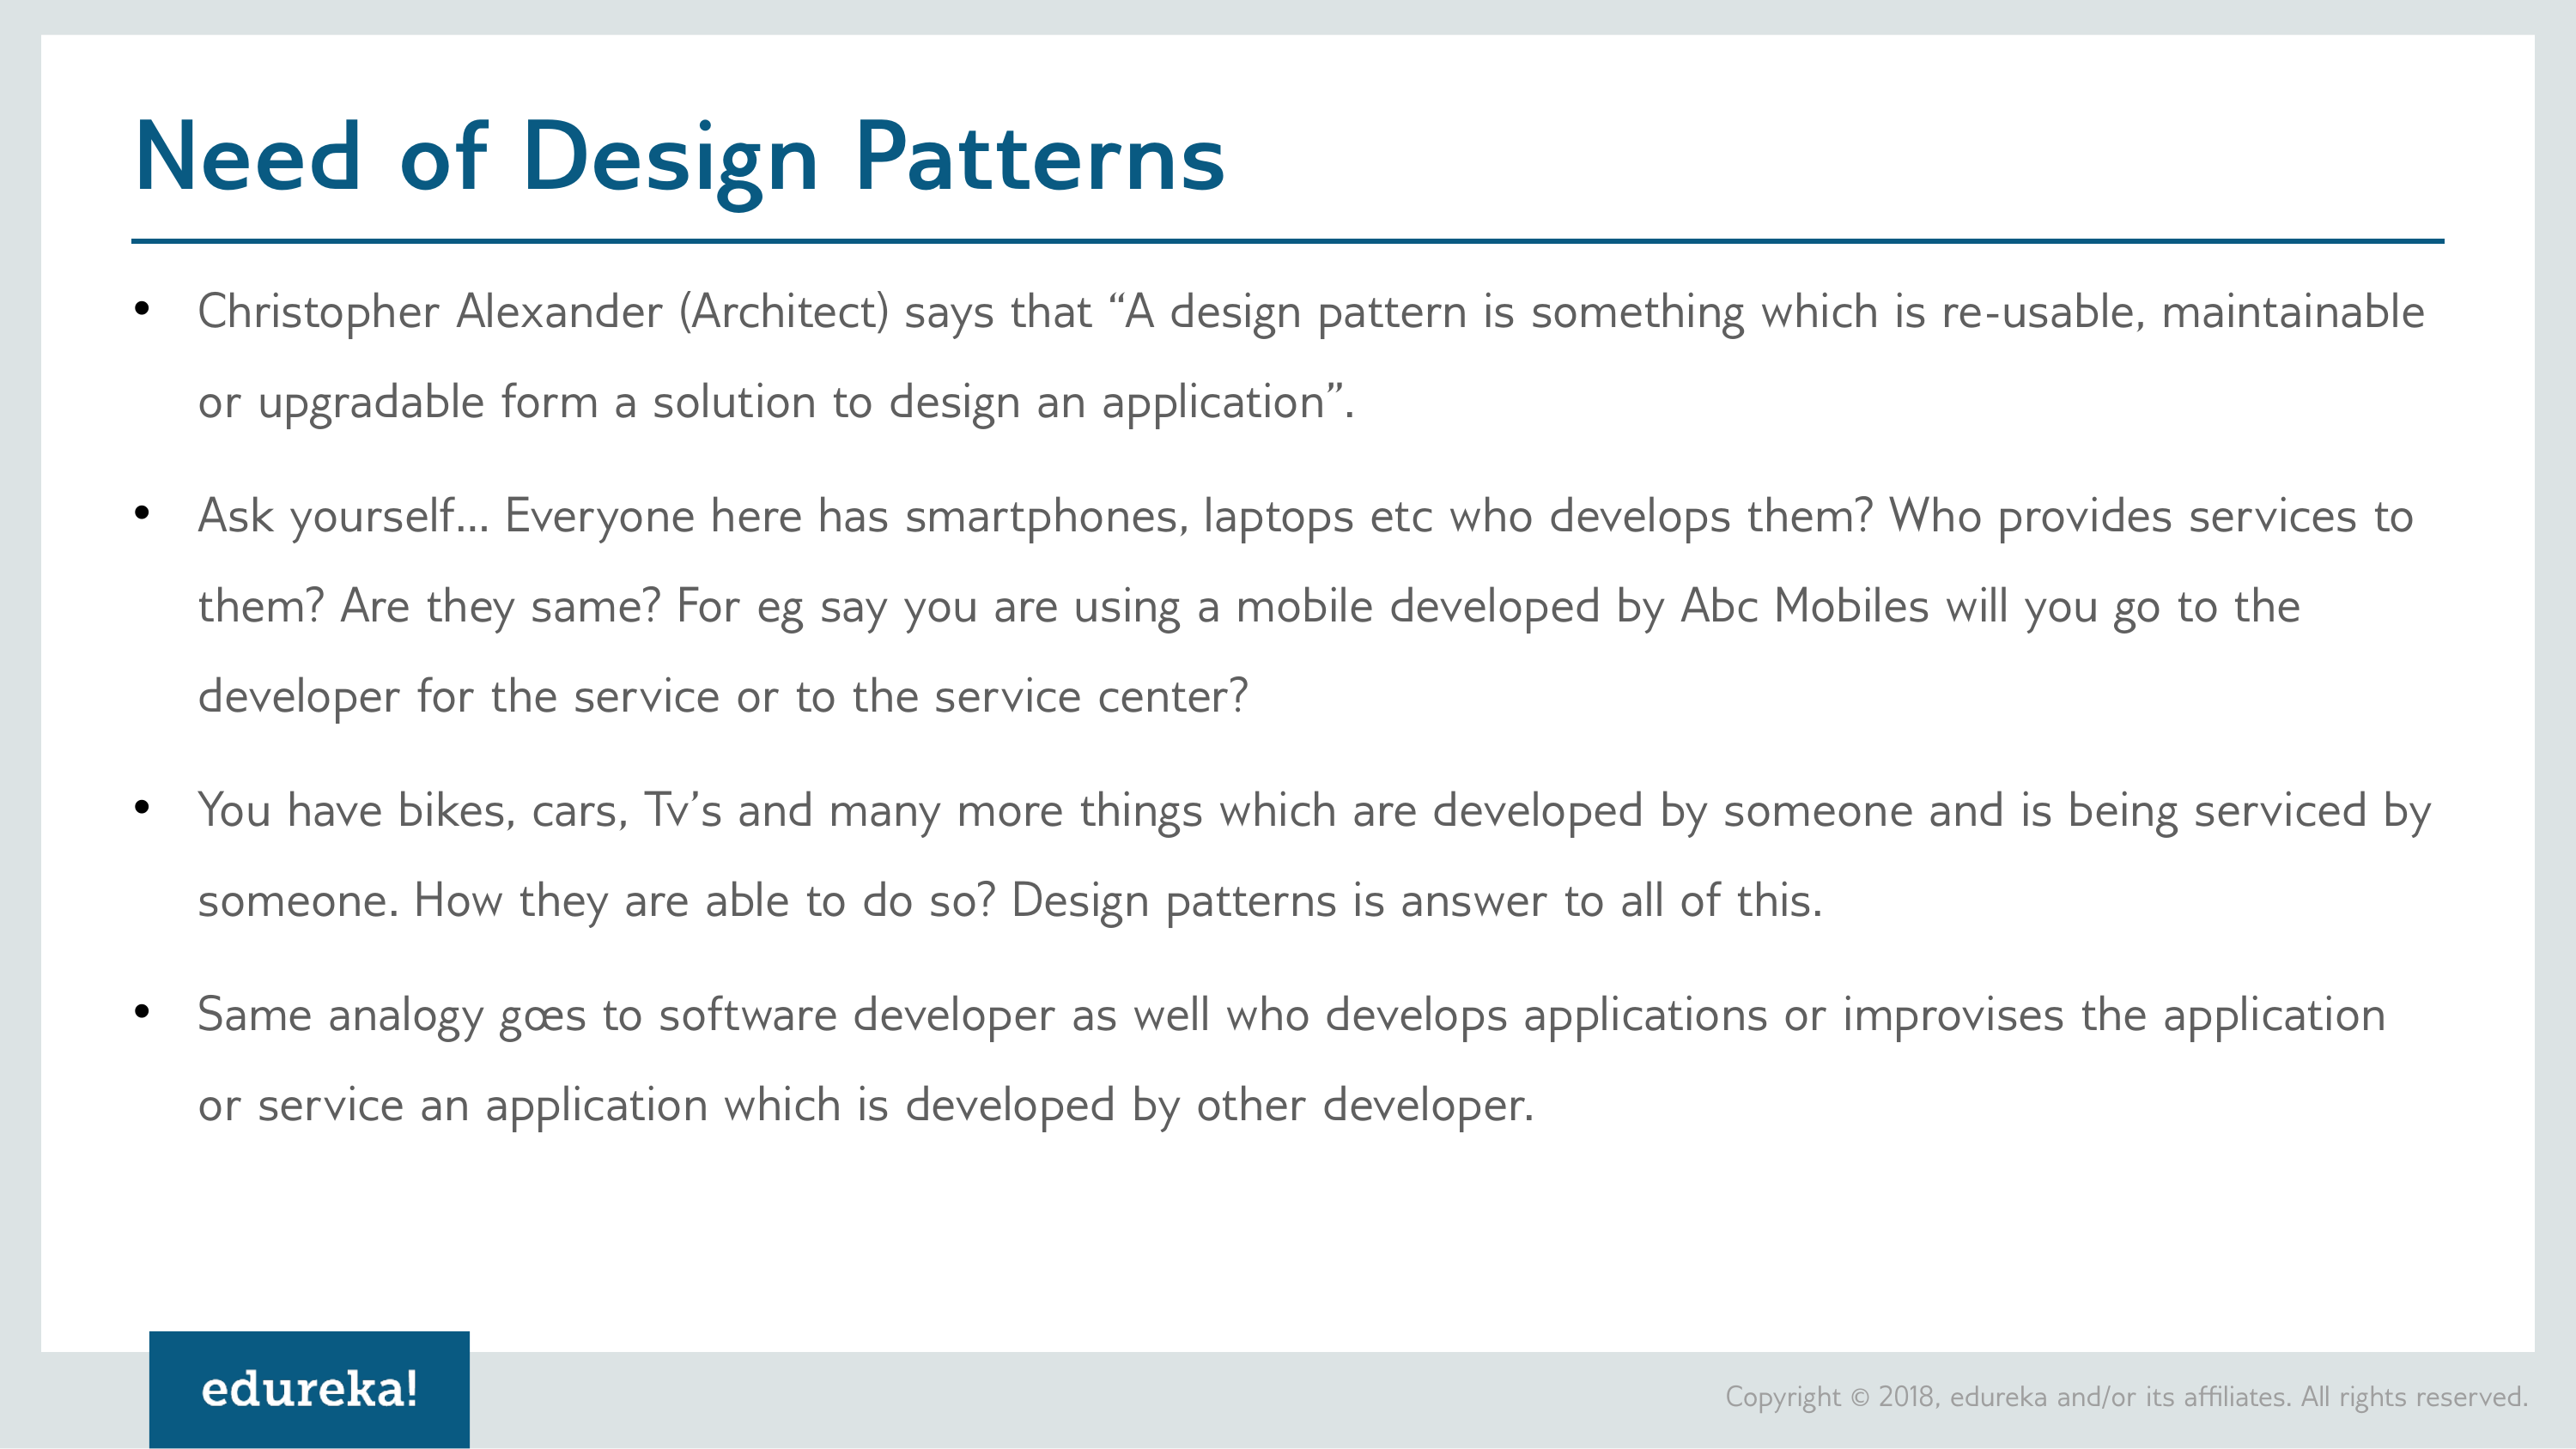

# Need of Design Patterns
Christopher Alexander (Architect) says that “A design pattern is something which is re-usable, maintainable or upgradable form a solution to design an application”.
Ask yourself… Everyone here has smartphones, laptops etc who develops them? Who provides services to them? Are they same? For eg say you are using a mobile developed by Abc Mobiles will you go to the developer for the service or to the service center?
You have bikes, cars, Tv’s and many more things which are developed by someone and is being serviced by someone. How they are able to do so? Design patterns is answer to all of this.
Same analogy goes to software developer as well who develops applications or improvises the application or service an application which is developed by other developer.